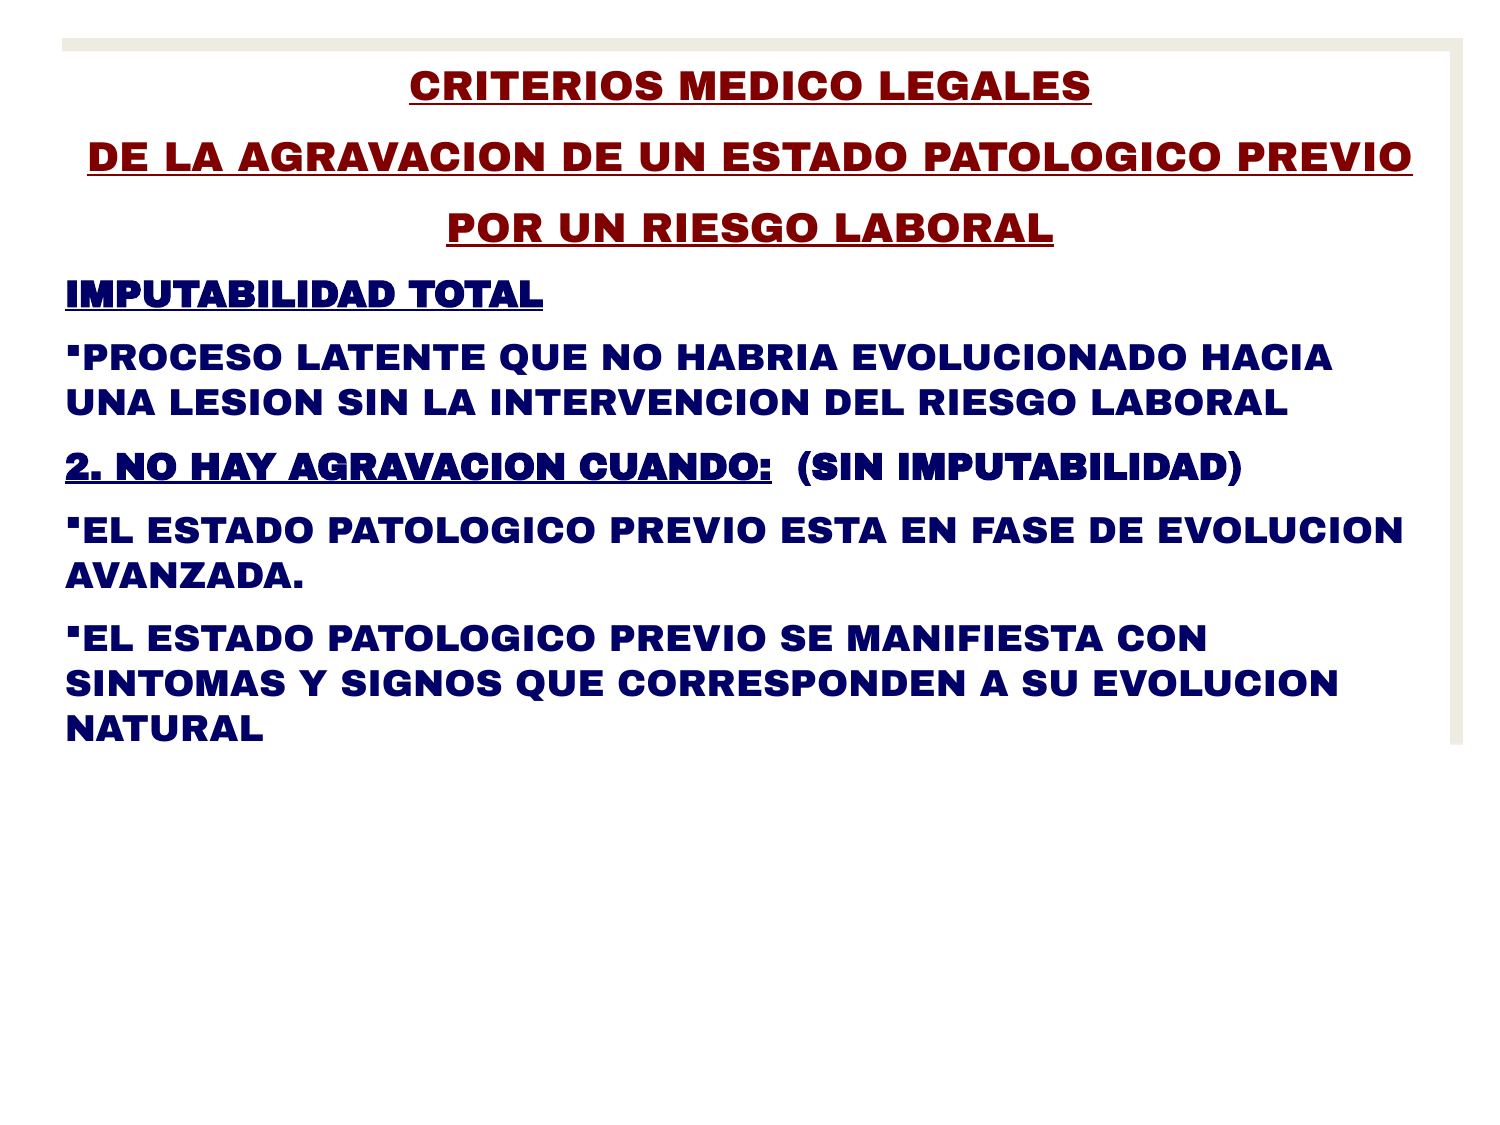

CRITERIOS MEDICO LEGALES
DE LA AGRAVACION DE UN ESTADO PATOLOGICO PREVIO
POR UN RIESGO LABORAL
IMPUTABILIDAD TOTAL
PROCESO LATENTE QUE NO HABRIA EVOLUCIONADO HACIA UNA LESION SIN LA INTERVENCION DEL RIESGO LABORAL
2. NO HAY AGRAVACION CUANDO:  (SIN IMPUTABILIDAD)
EL ESTADO PATOLOGICO PREVIO ESTA EN FASE DE EVOLUCION AVANZADA.
EL ESTADO PATOLOGICO PREVIO SE MANIFIESTA CON SINTOMAS Y SIGNOS QUE CORRESPONDEN A SU EVOLUCION NATURAL